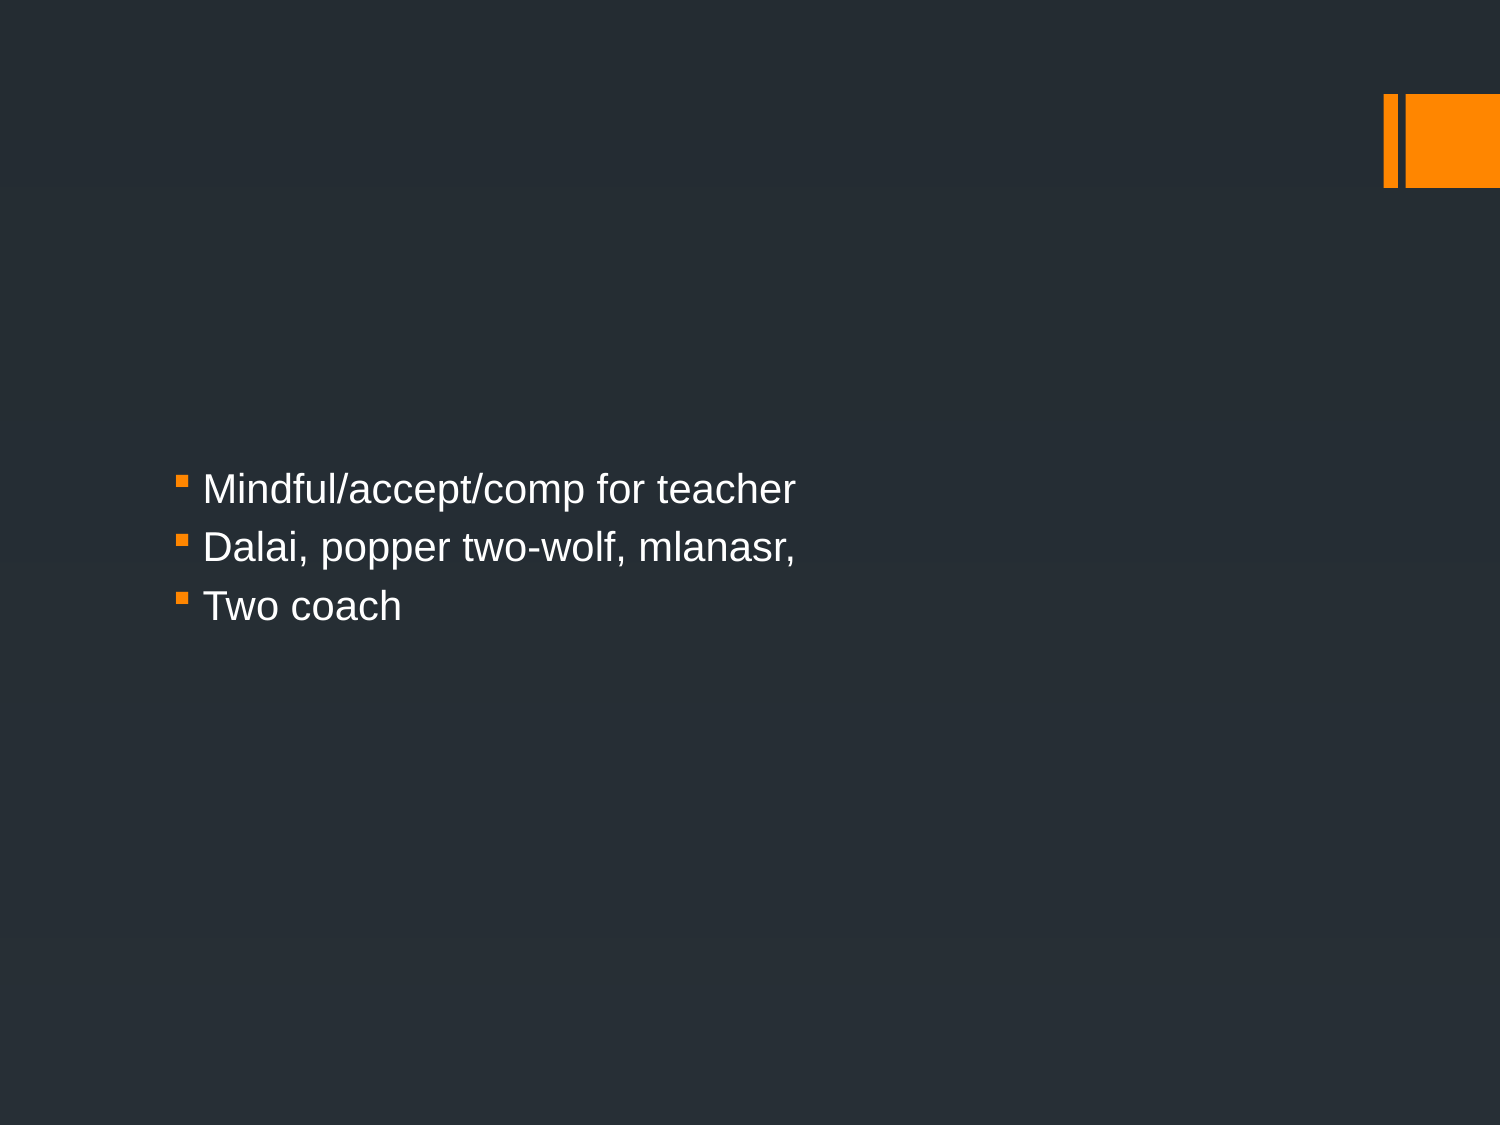

#
Mindful/accept/comp for teacher
Dalai, popper two-wolf, mlanasr,
Two coach